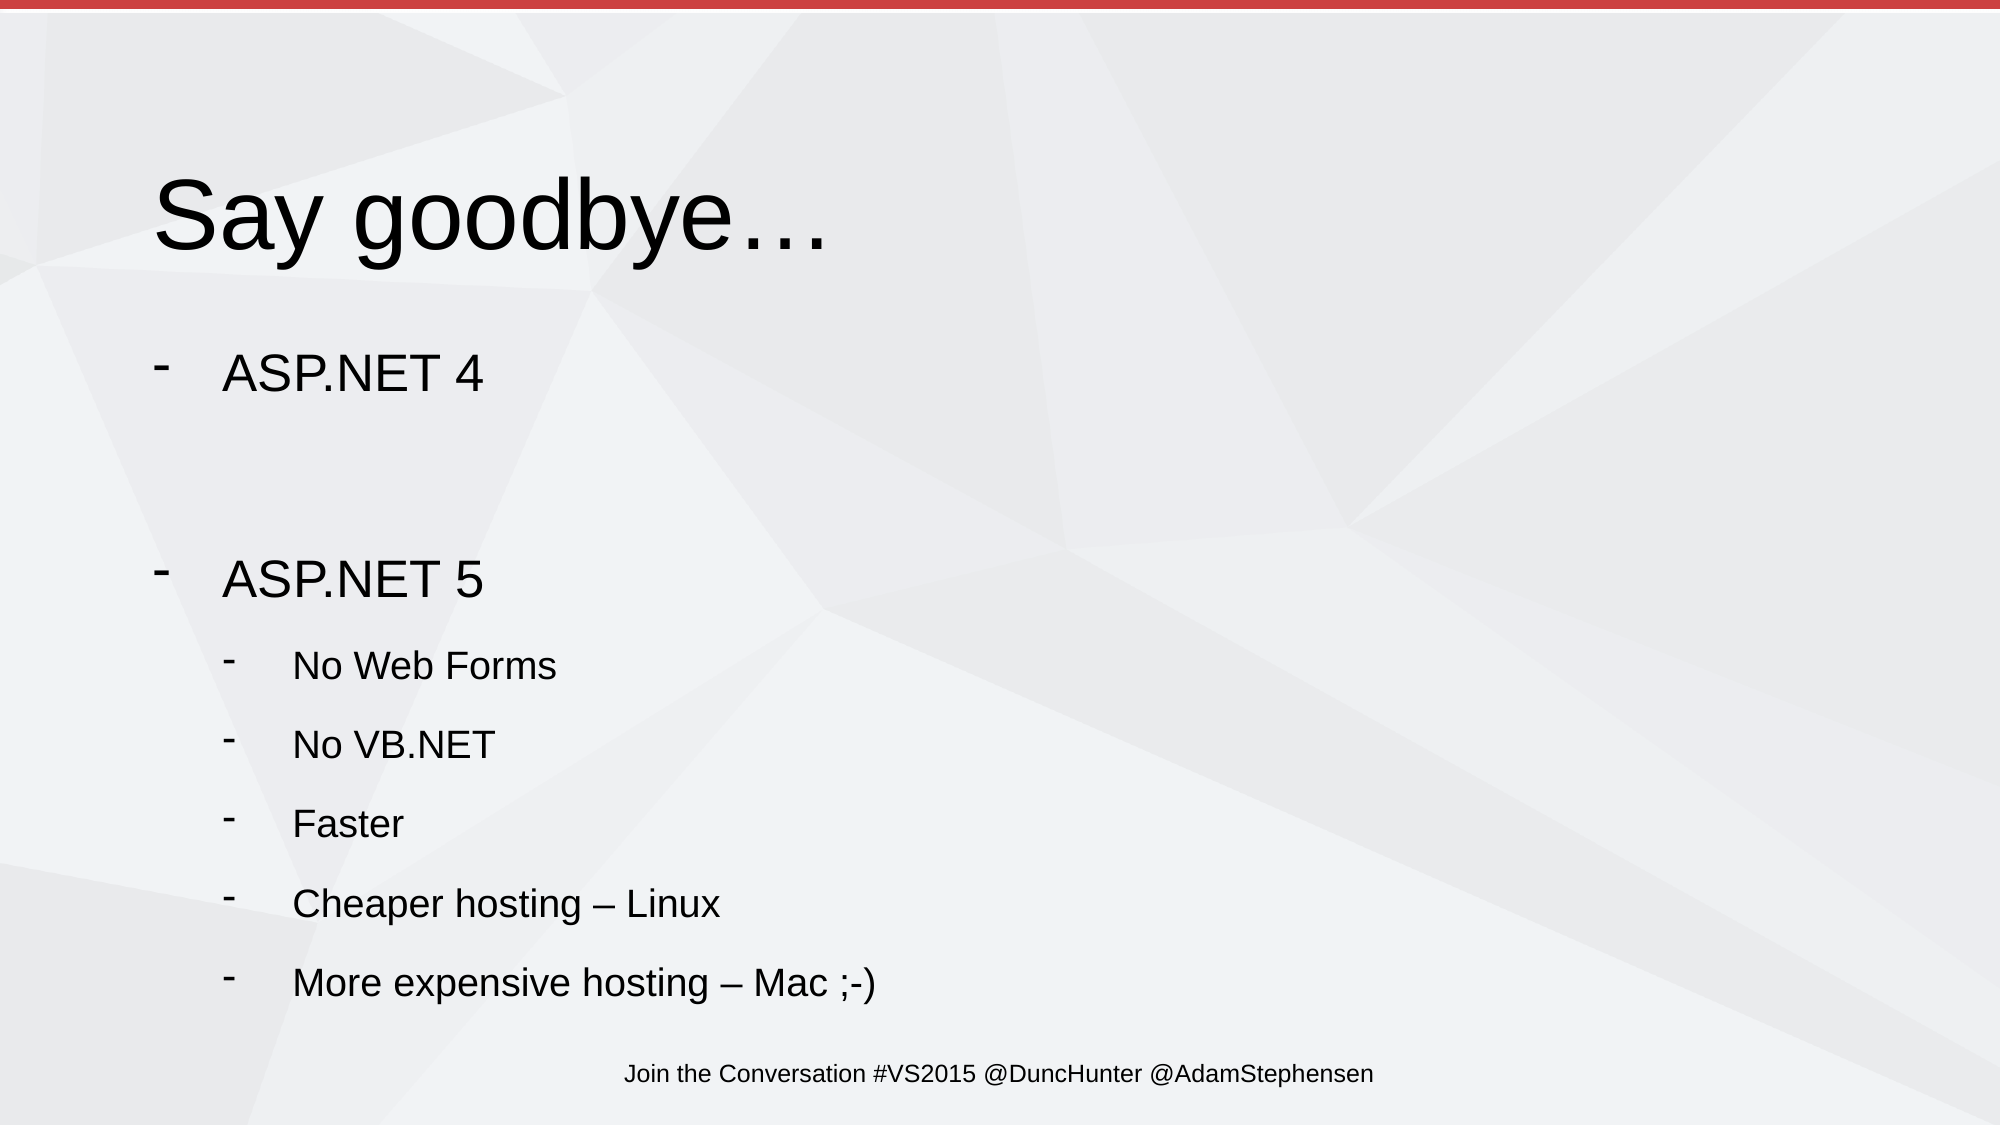

# Say goodbye…
ASP.NET 4

ASP.NET 5
No Web Forms
No VB.NET
Faster
Cheaper hosting – Linux
More expensive hosting – Mac ;-)

Join the Conversation #VS2015 @DuncHunter @AdamStephensen